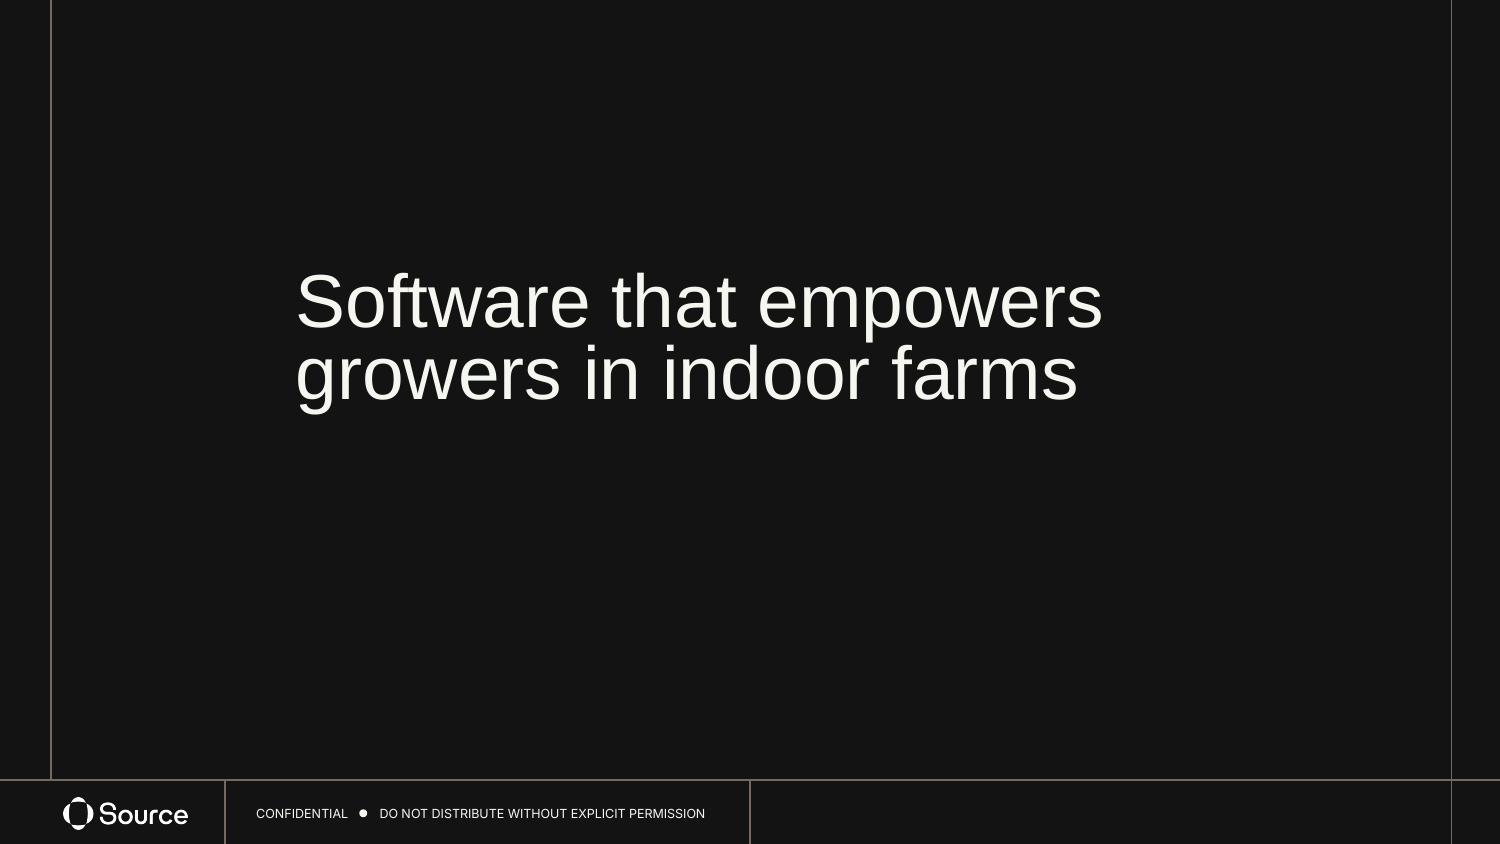

# Software that empowers growers in indoor farms